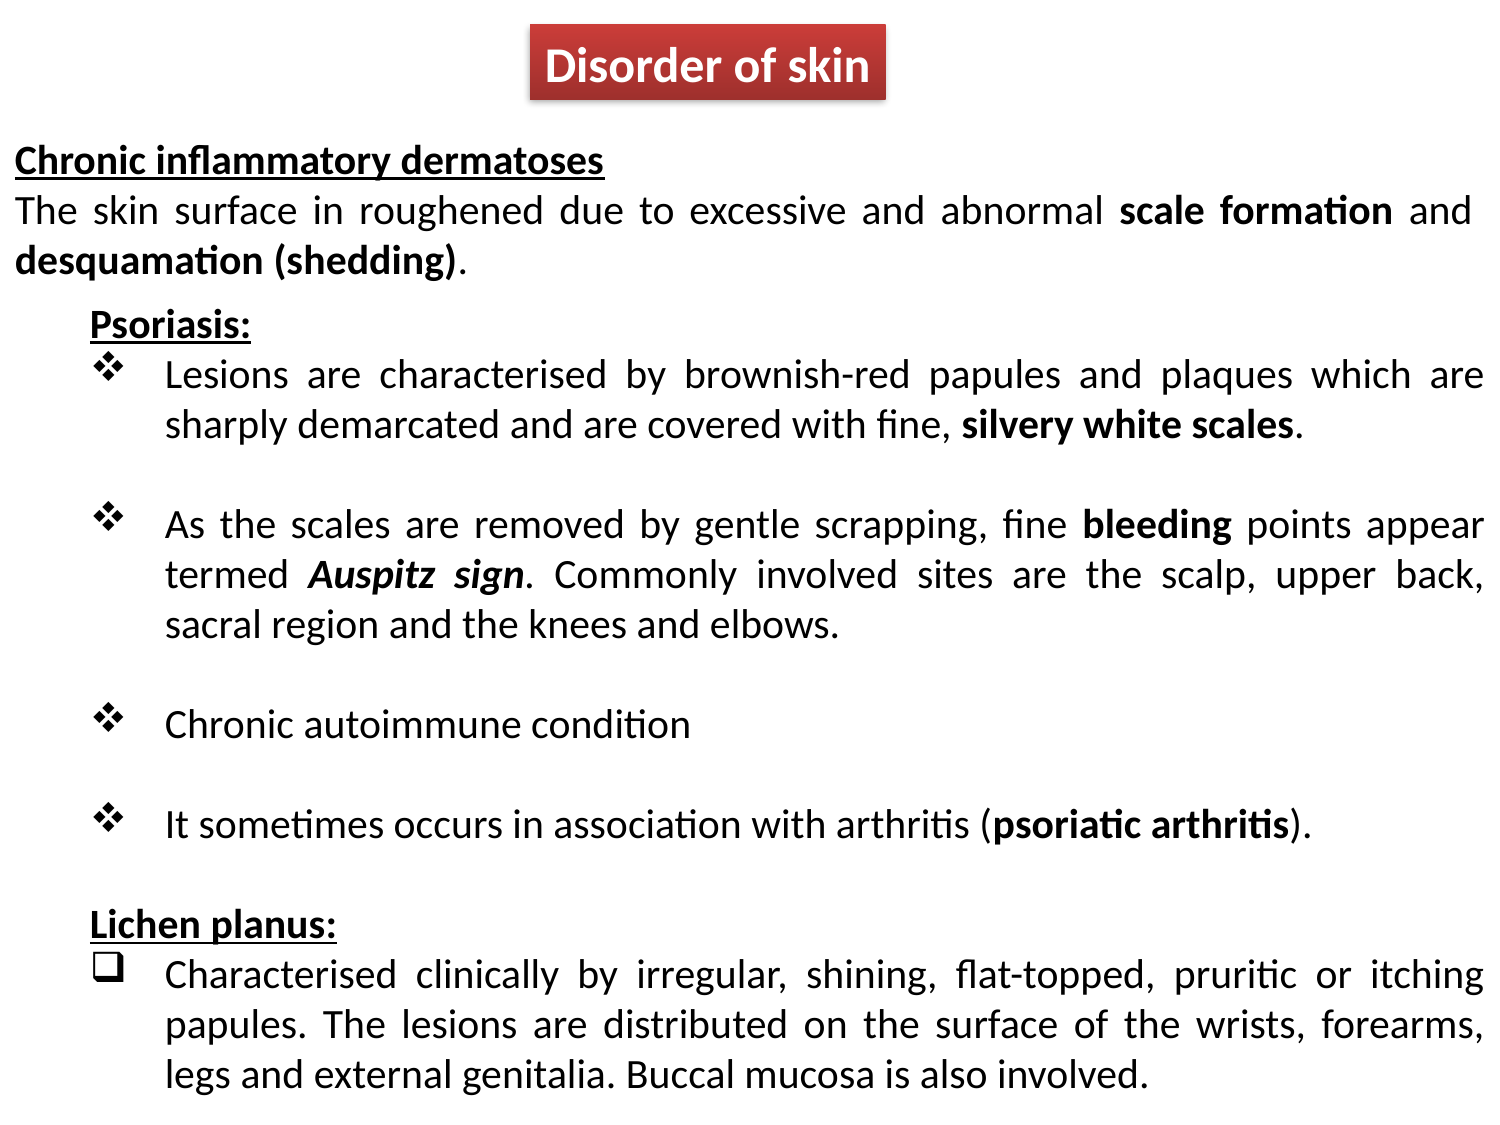

Disorder of skin
Chronic inflammatory dermatoses
The skin surface in roughened due to excessive and abnormal scale formation and desquamation (shedding).
Psoriasis:
Lesions are characterised by brownish-red papules and plaques which are sharply demarcated and are covered with fine, silvery white scales.

As the scales are removed by gentle scrapping, fine bleeding points appear termed Auspitz sign. Commonly involved sites are the scalp, upper back, sacral region and the knees and elbows.

Chronic autoimmune condition

It sometimes occurs in association with arthritis (psoriatic arthritis).

Lichen planus:
Characterised clinically by irregular, shining, flat-topped, pruritic or itching papules. The lesions are distributed on the surface of the wrists, forearms, legs and external genitalia. Buccal mucosa is also involved.